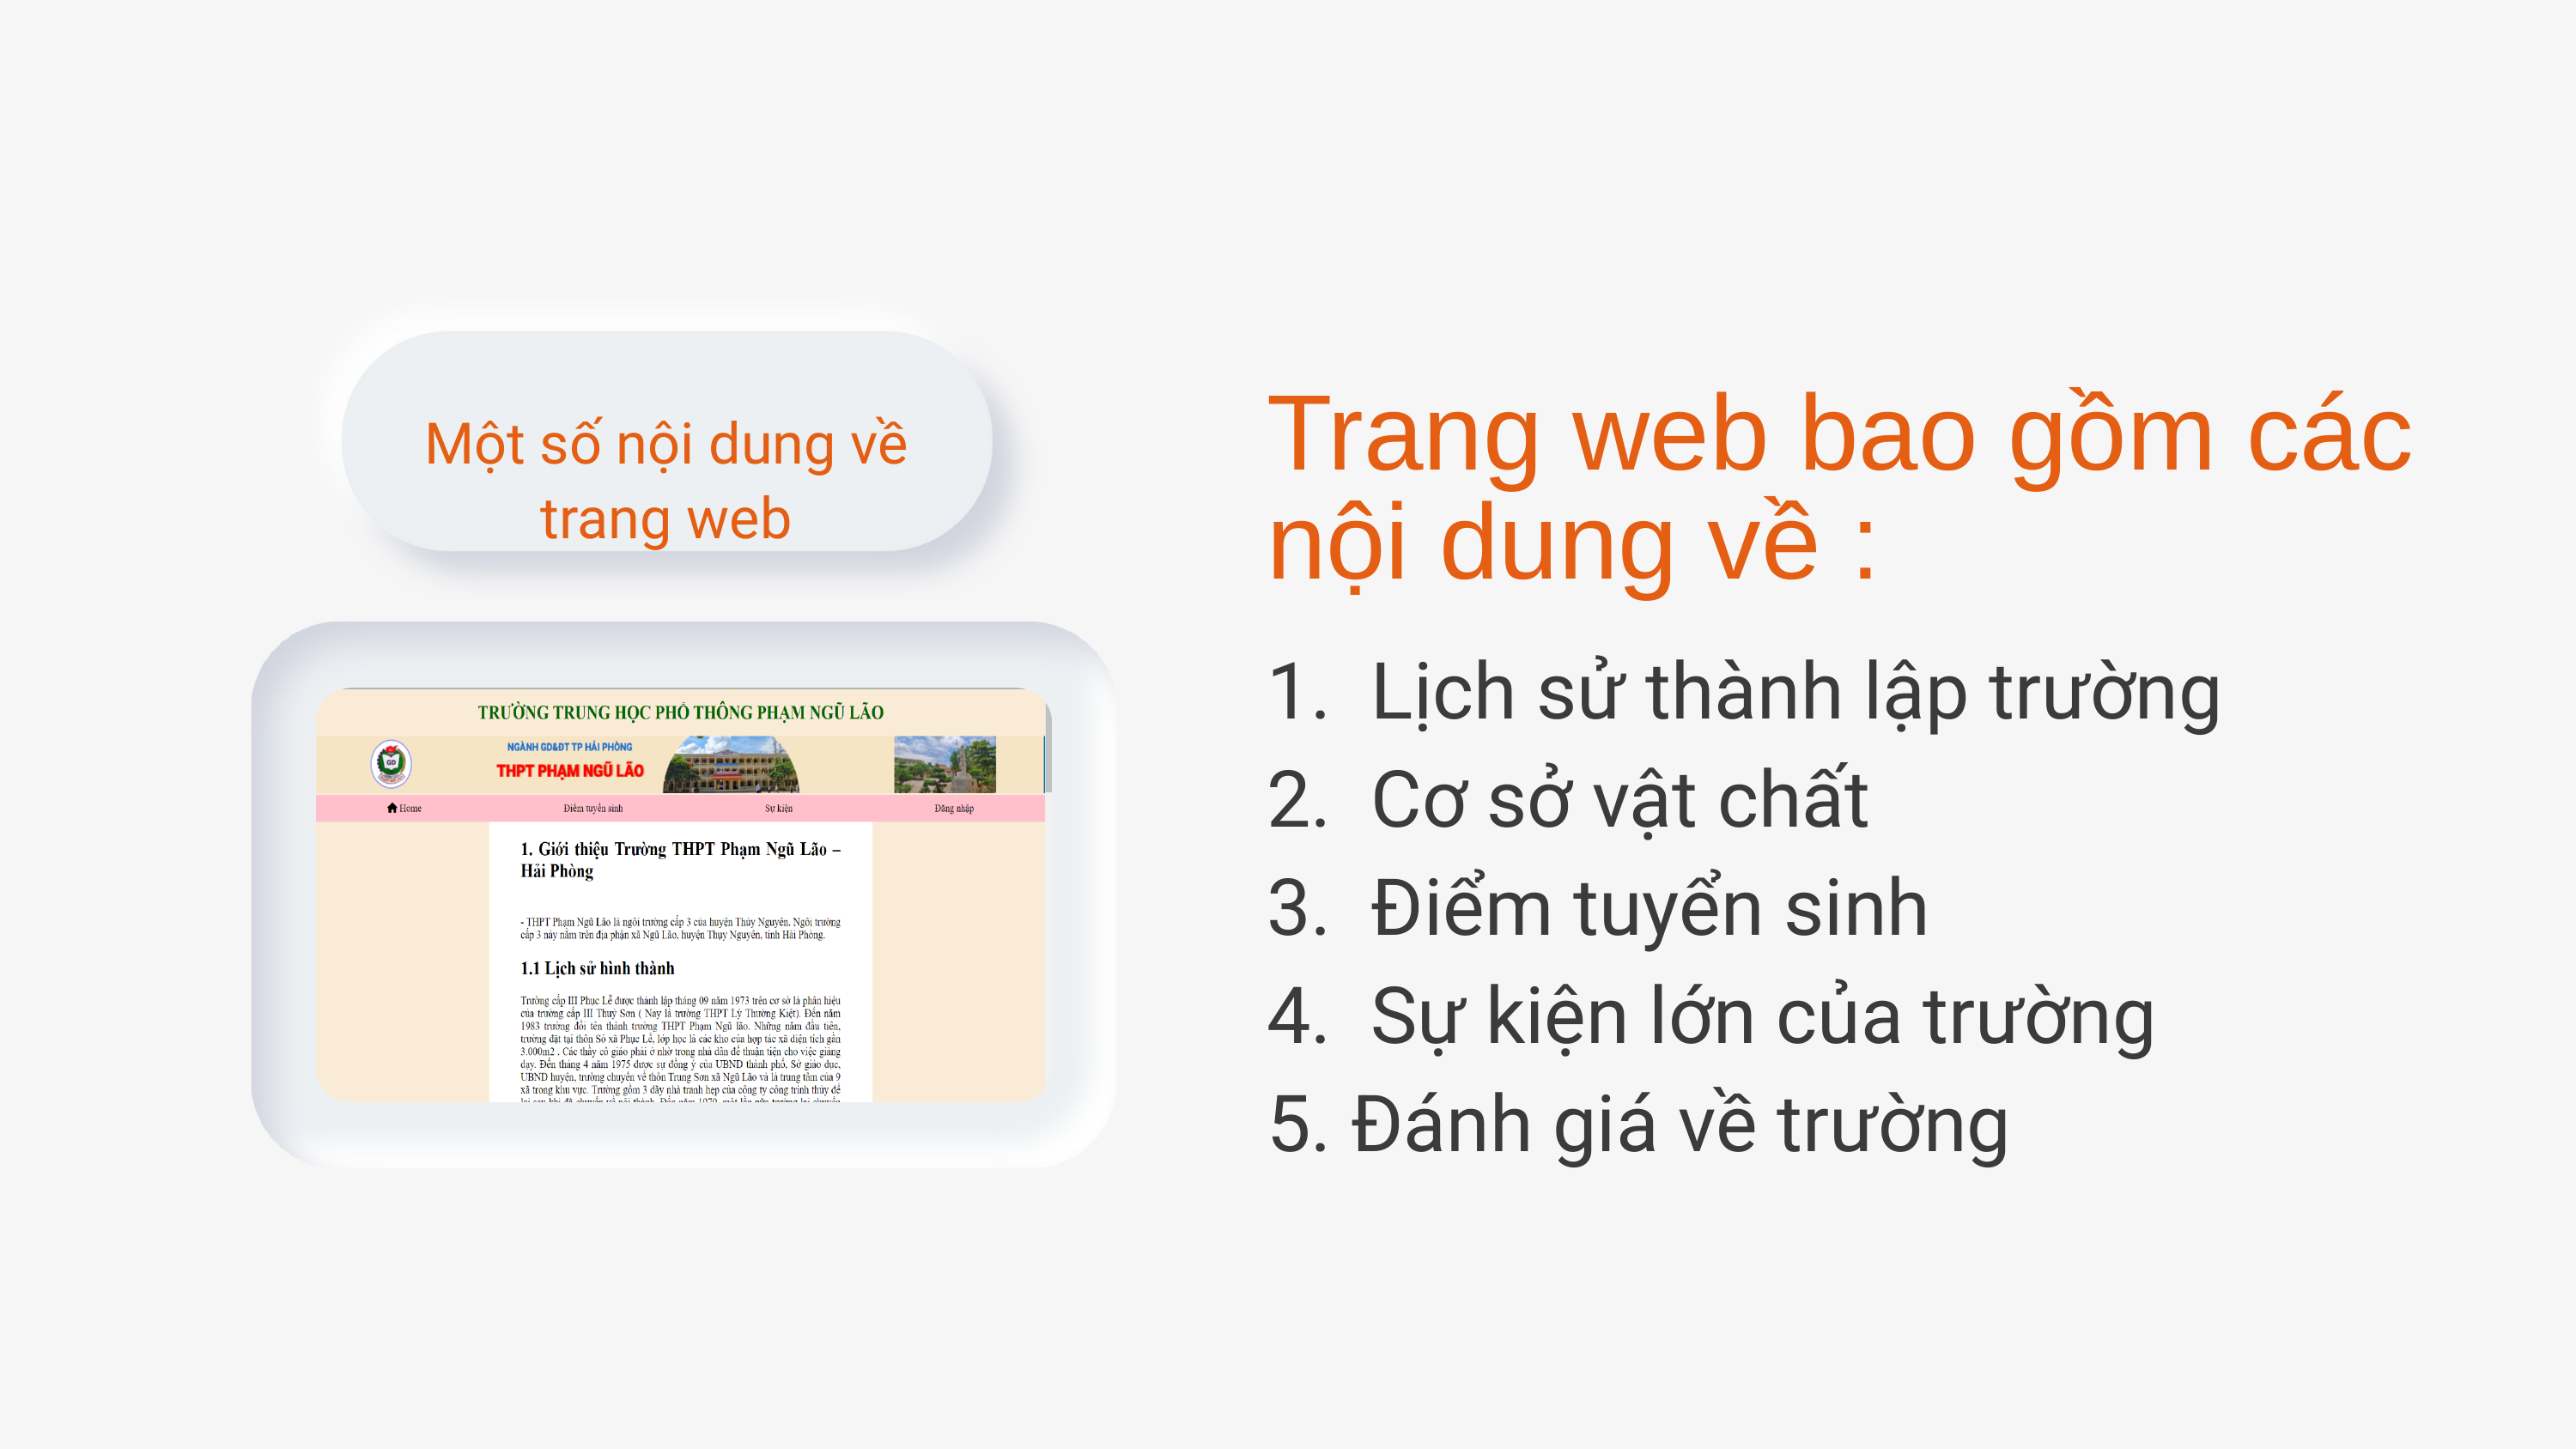

Trang web bao gồm các nội dung về :
Lịch sử thành lập trường

Cơ sở vật chất

Điểm tuyển sinh

4.  Sự kiện lớn của trường

5. Đánh giá về trường
Một số nội dung về trang web